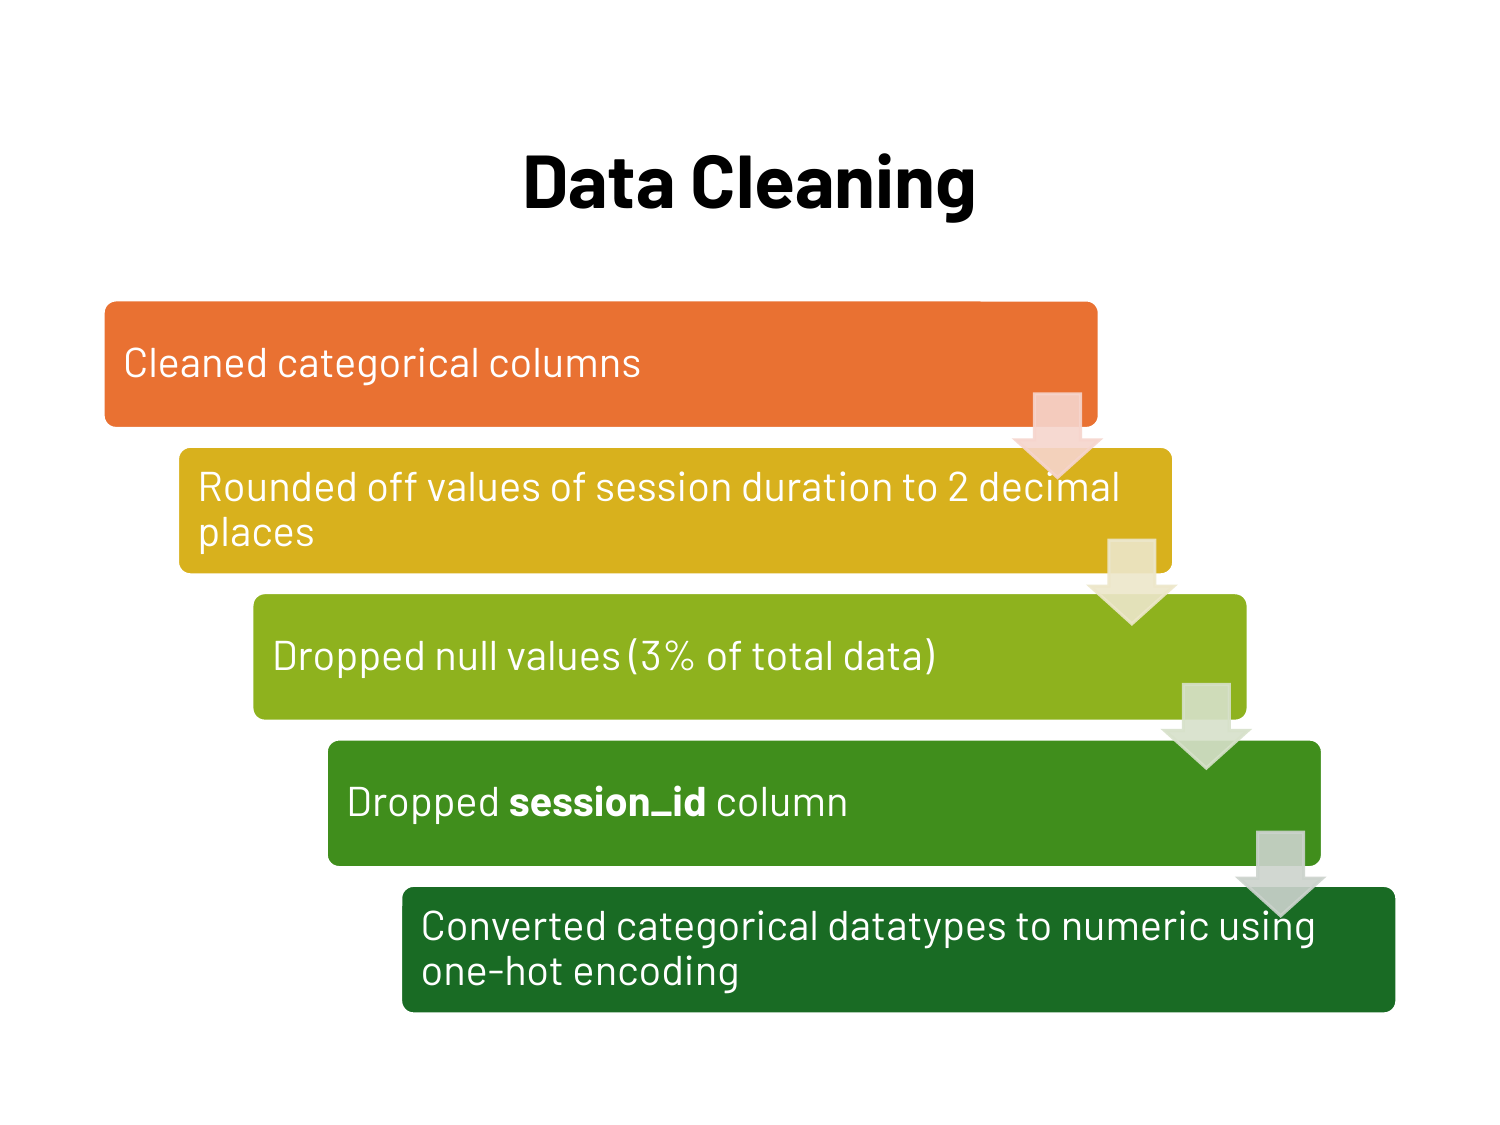

# Data Cleaning
Cleaned categorical columns
Rounded off values of session duration to 2 decimal places
Dropped null values (3% of total data)
Dropped session_id column
Converted categorical datatypes to numeric using one-hot encoding